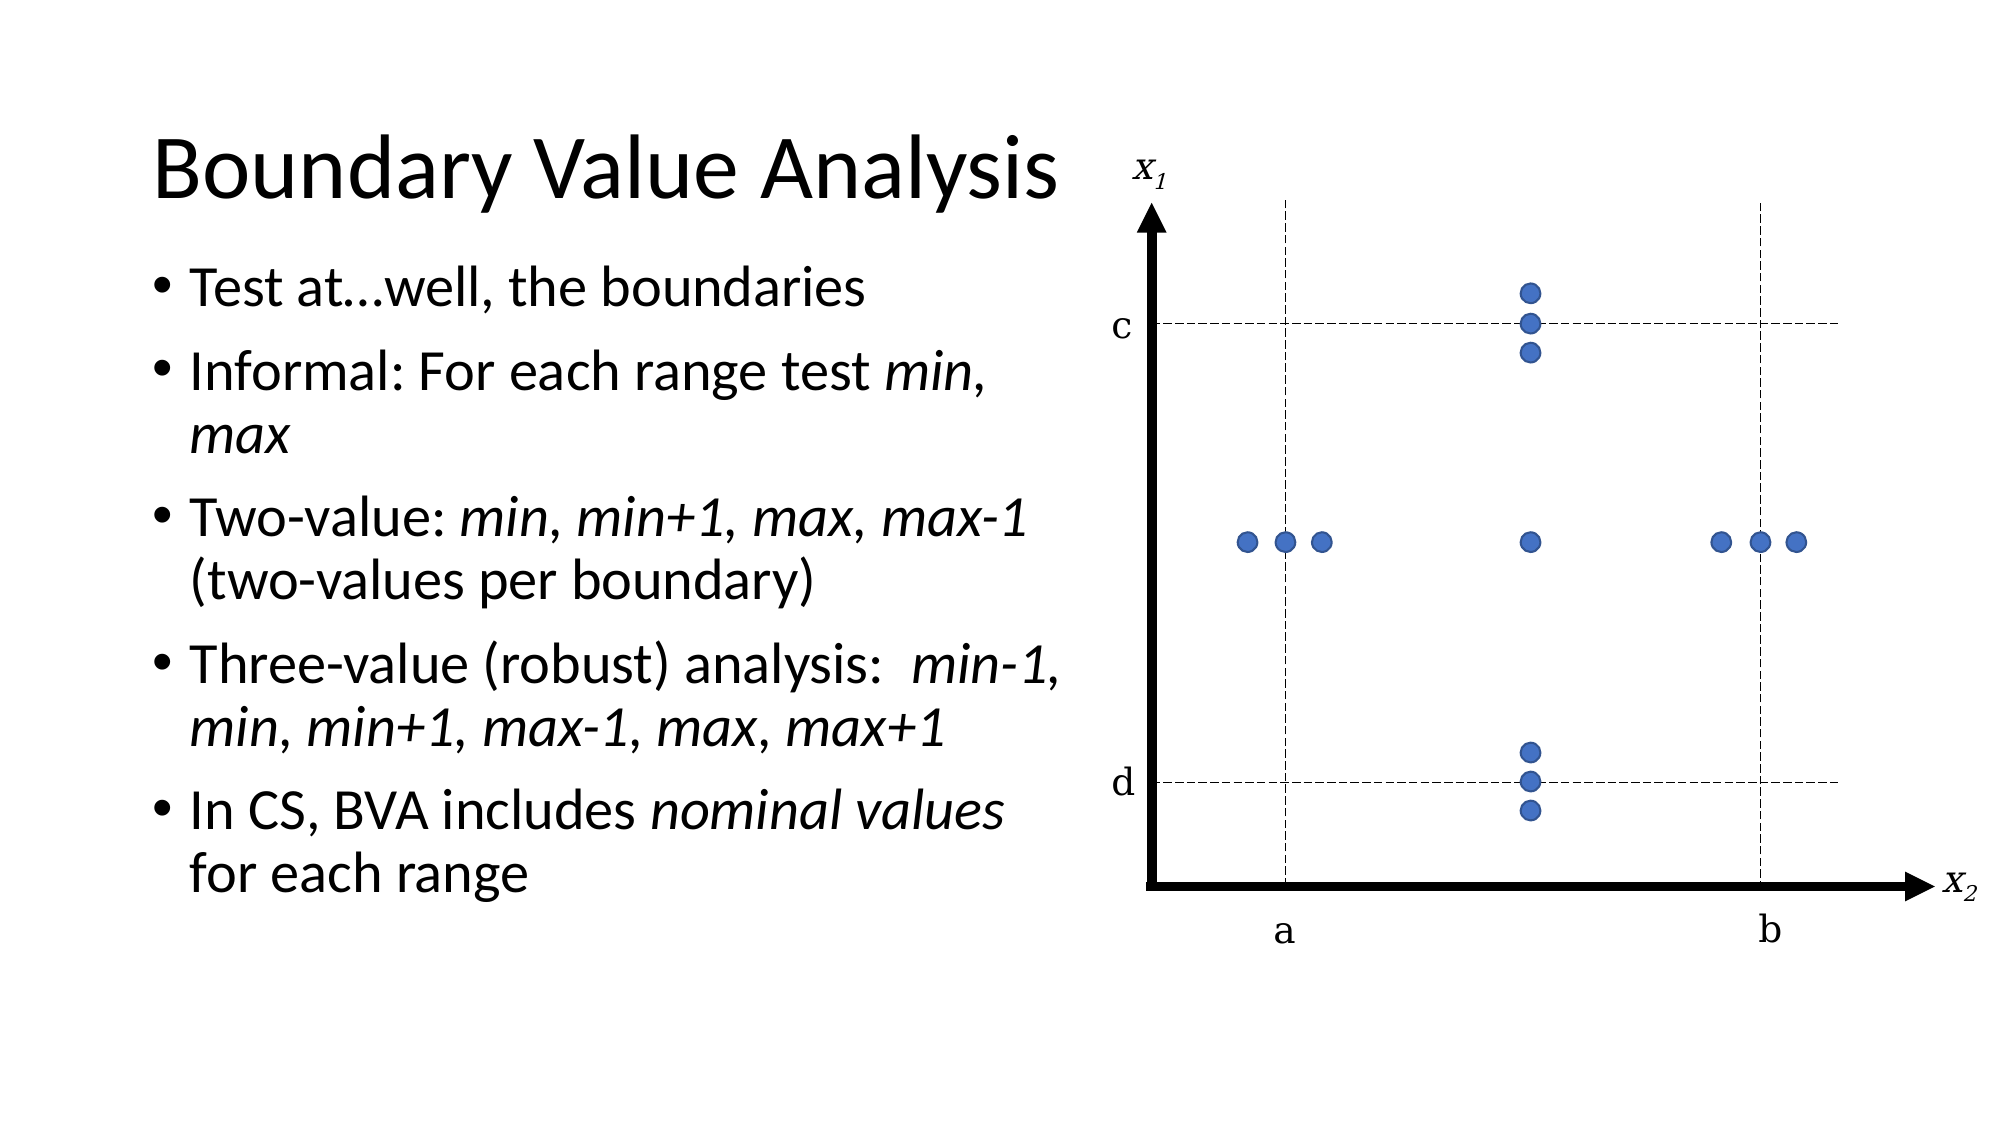

# Boundary Value Analysis
x1
Test at…well, the boundaries
Informal: For each range test min, max
Two-value: min, min+1, max, max-1 (two-values per boundary)
Three-value (robust) analysis:  min-1, min, min+1, max-1, max, max+1
In CS, BVA includes nominal values for each range

c

d

x2
b
a